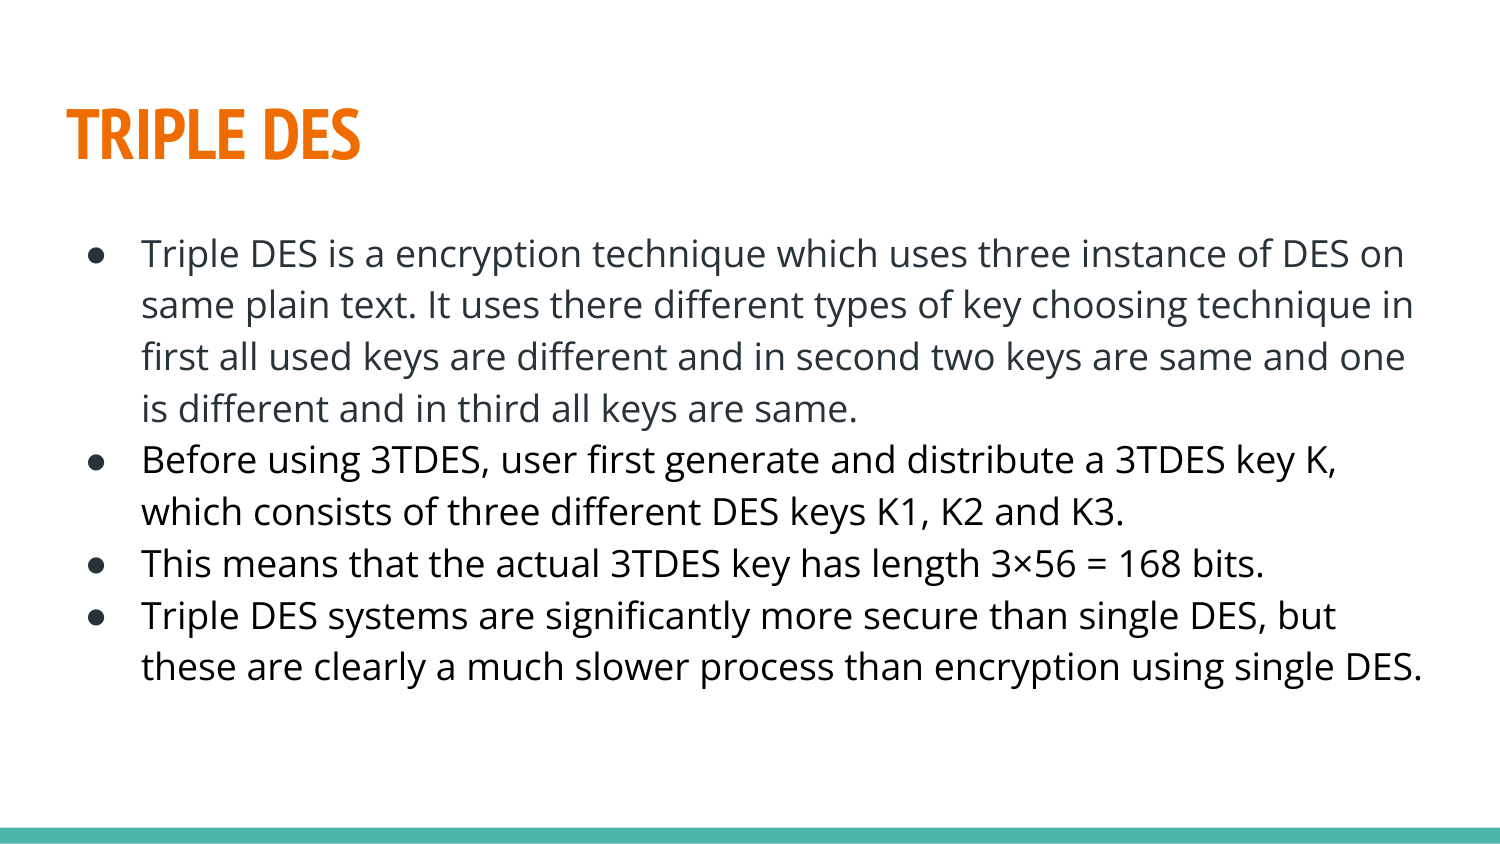

# TRIPLE DES
Triple DES is a encryption technique which uses three instance of DES on same plain text. It uses there different types of key choosing technique in first all used keys are different and in second two keys are same and one is different and in third all keys are same.
Before using 3TDES, user first generate and distribute a 3TDES key K, which consists of three different DES keys K1, K2 and K3.
This means that the actual 3TDES key has length 3×56 = 168 bits.
Triple DES systems are significantly more secure than single DES, but these are clearly a much slower process than encryption using single DES.